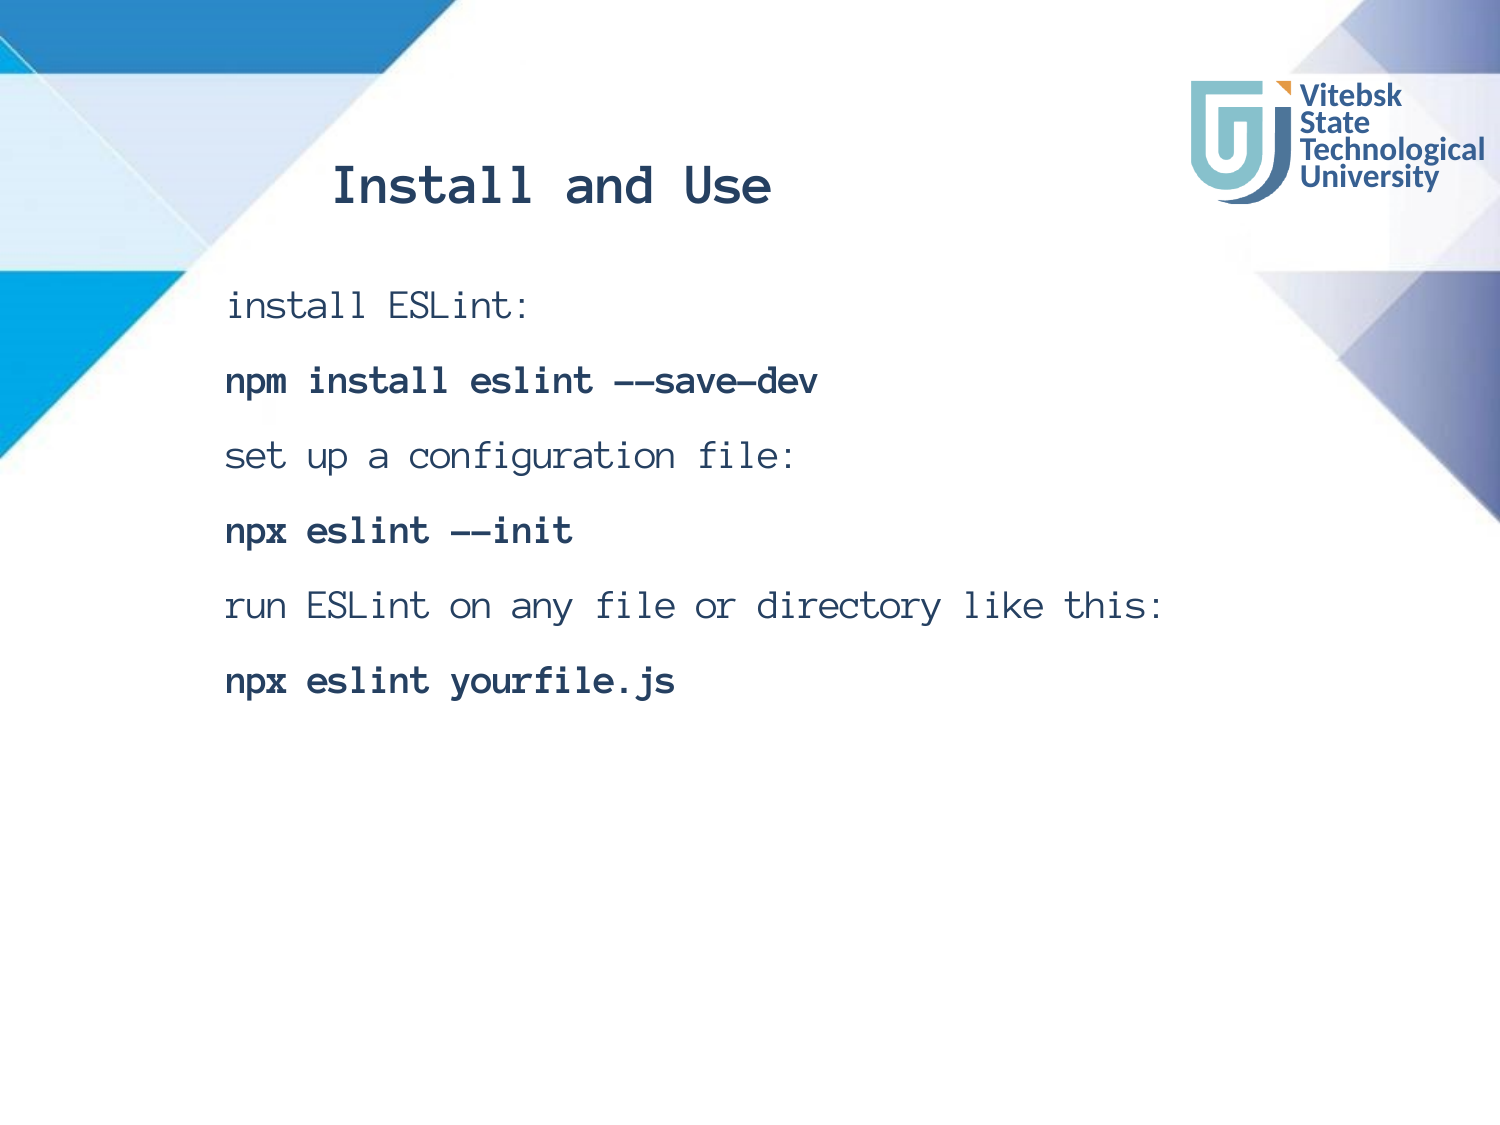

# Install and Use
install ESLint:
npm install eslint --save-dev
set up a configuration file:
npx eslint -–init
run ESLint on any file or directory like this:
npx eslint yourfile.js